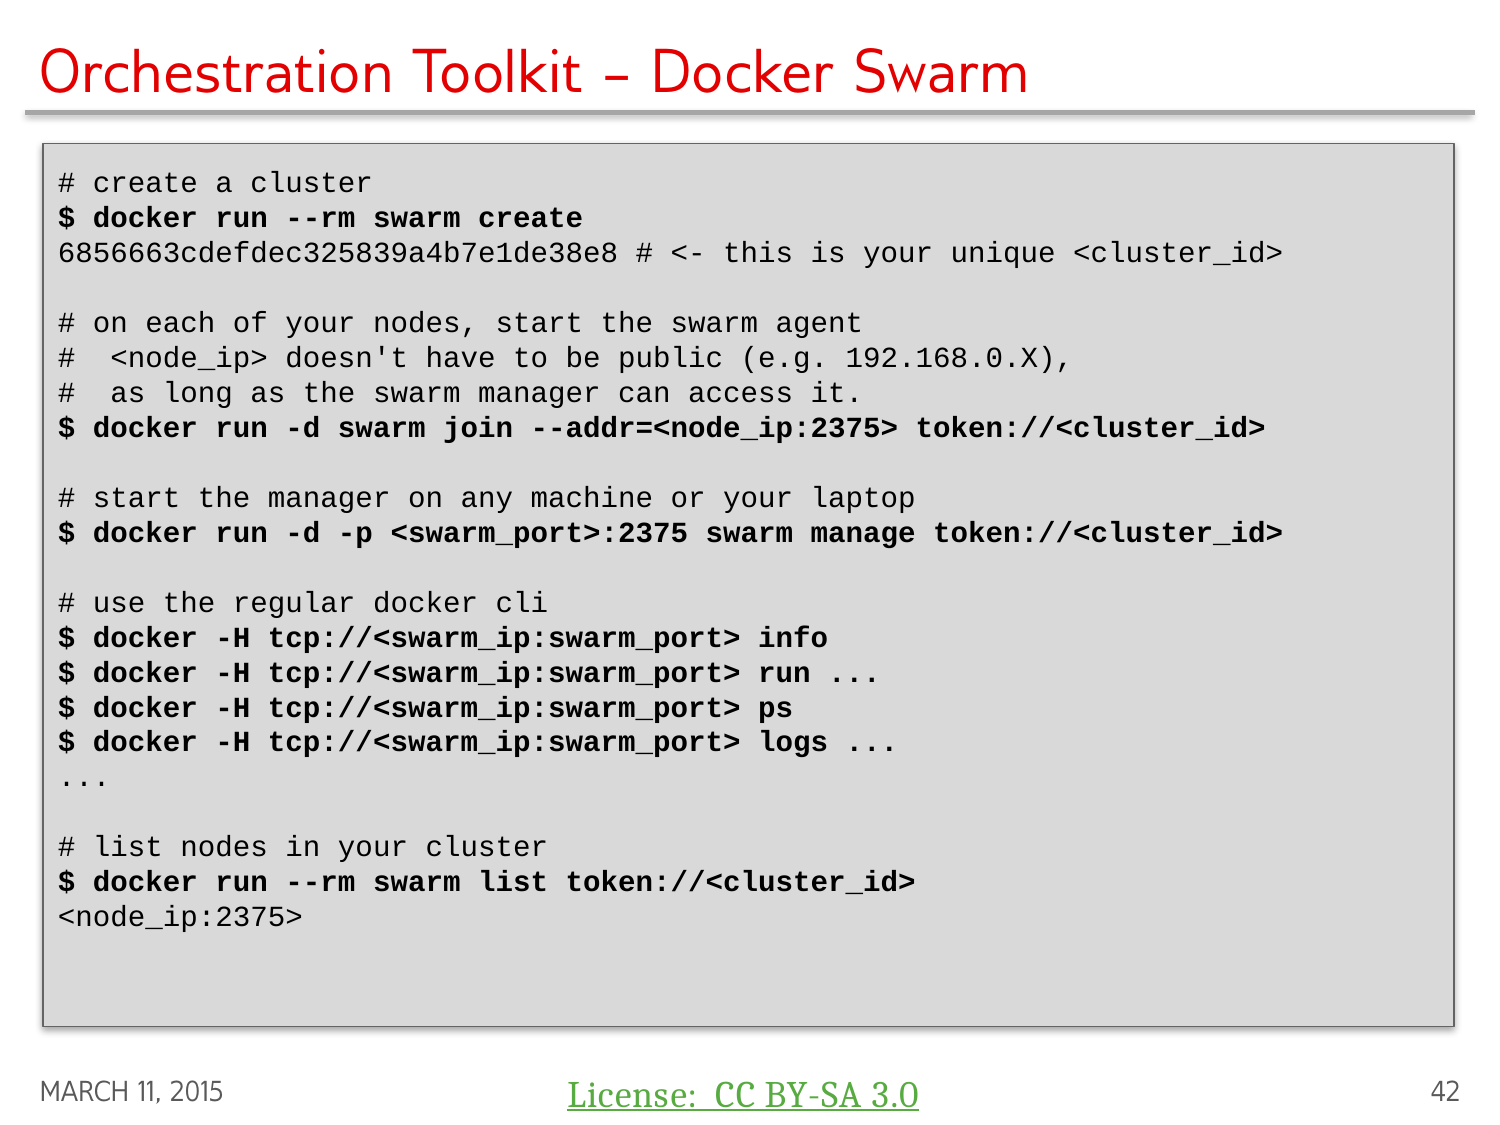

# Orchestration Toolkit – Docker Swarm

# create a cluster
$ docker run --rm swarm create
6856663cdefdec325839a4b7e1de38e8 # <- this is your unique <cluster_id>

# on each of your nodes, start the swarm agent
#  <node_ip> doesn't have to be public (e.g. 192.168.0.X),
#  as long as the swarm manager can access it.
$ docker run -d swarm join --addr=<node_ip:2375> token://<cluster_id>

# start the manager on any machine or your laptop
$ docker run -d -p <swarm_port>:2375 swarm manage token://<cluster_id>

# use the regular docker cli
$ docker -H tcp://<swarm_ip:swarm_port> info
$ docker -H tcp://<swarm_ip:swarm_port> run ...
$ docker -H tcp://<swarm_ip:swarm_port> ps
$ docker -H tcp://<swarm_ip:swarm_port> logs ...
...

# list nodes in your cluster
$ docker run --rm swarm list token://<cluster_id>
<node_ip:2375>
March 11, 2015
42